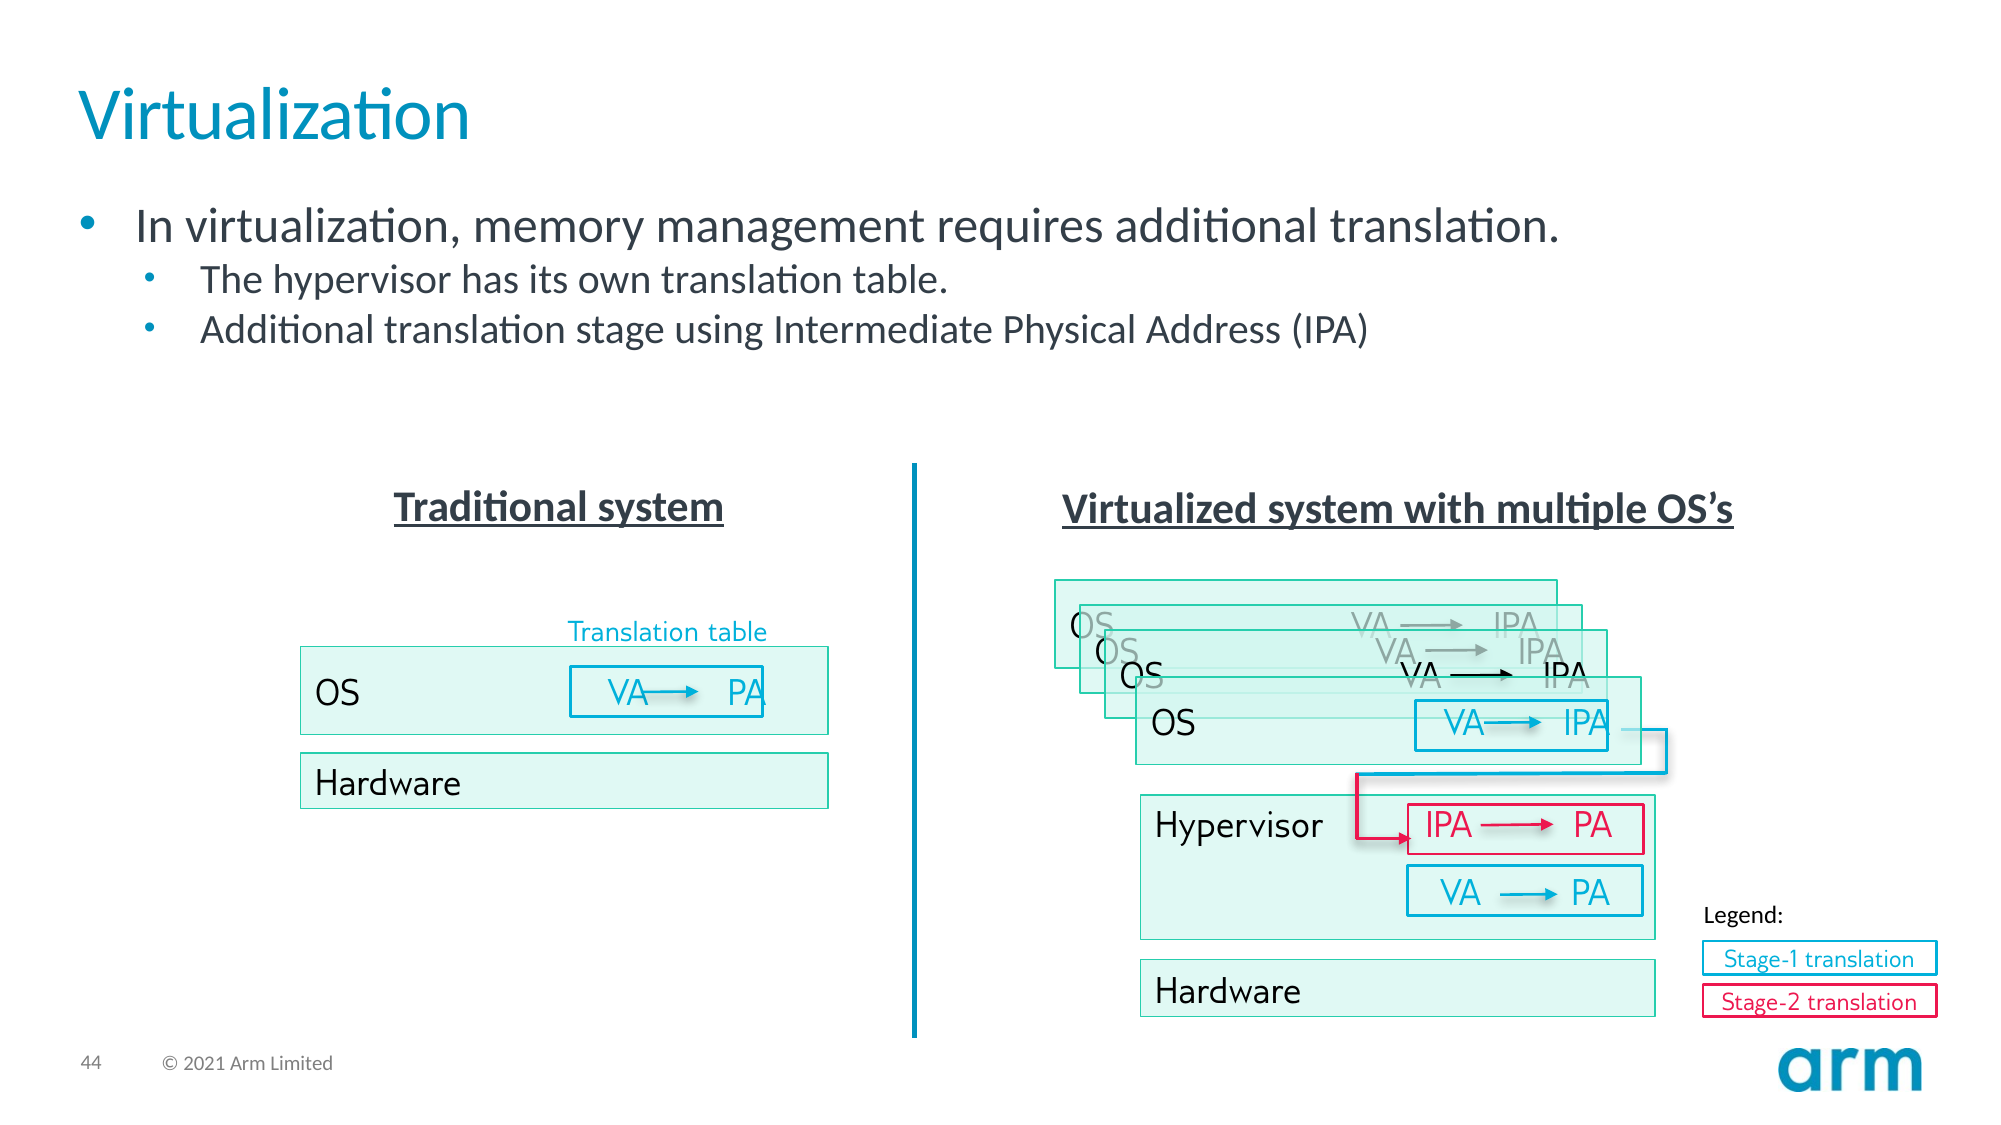

# Virtualization
In virtualization, memory management requires additional translation.
The hypervisor has its own translation table.
Additional translation stage using Intermediate Physical Address (IPA)

Traditional system
Virtualized system with multiple OS’s
OS                     VA         IPA
OS                     VA         IPA
OS                     VA         IPA
OS                      VA       IPA

Hypervisor         IPA         PA

VA        PA
Hardware
Translation table
OS                      VA       PA

Hardware
Legend:
Stage-1 translation
Stage-2 translation